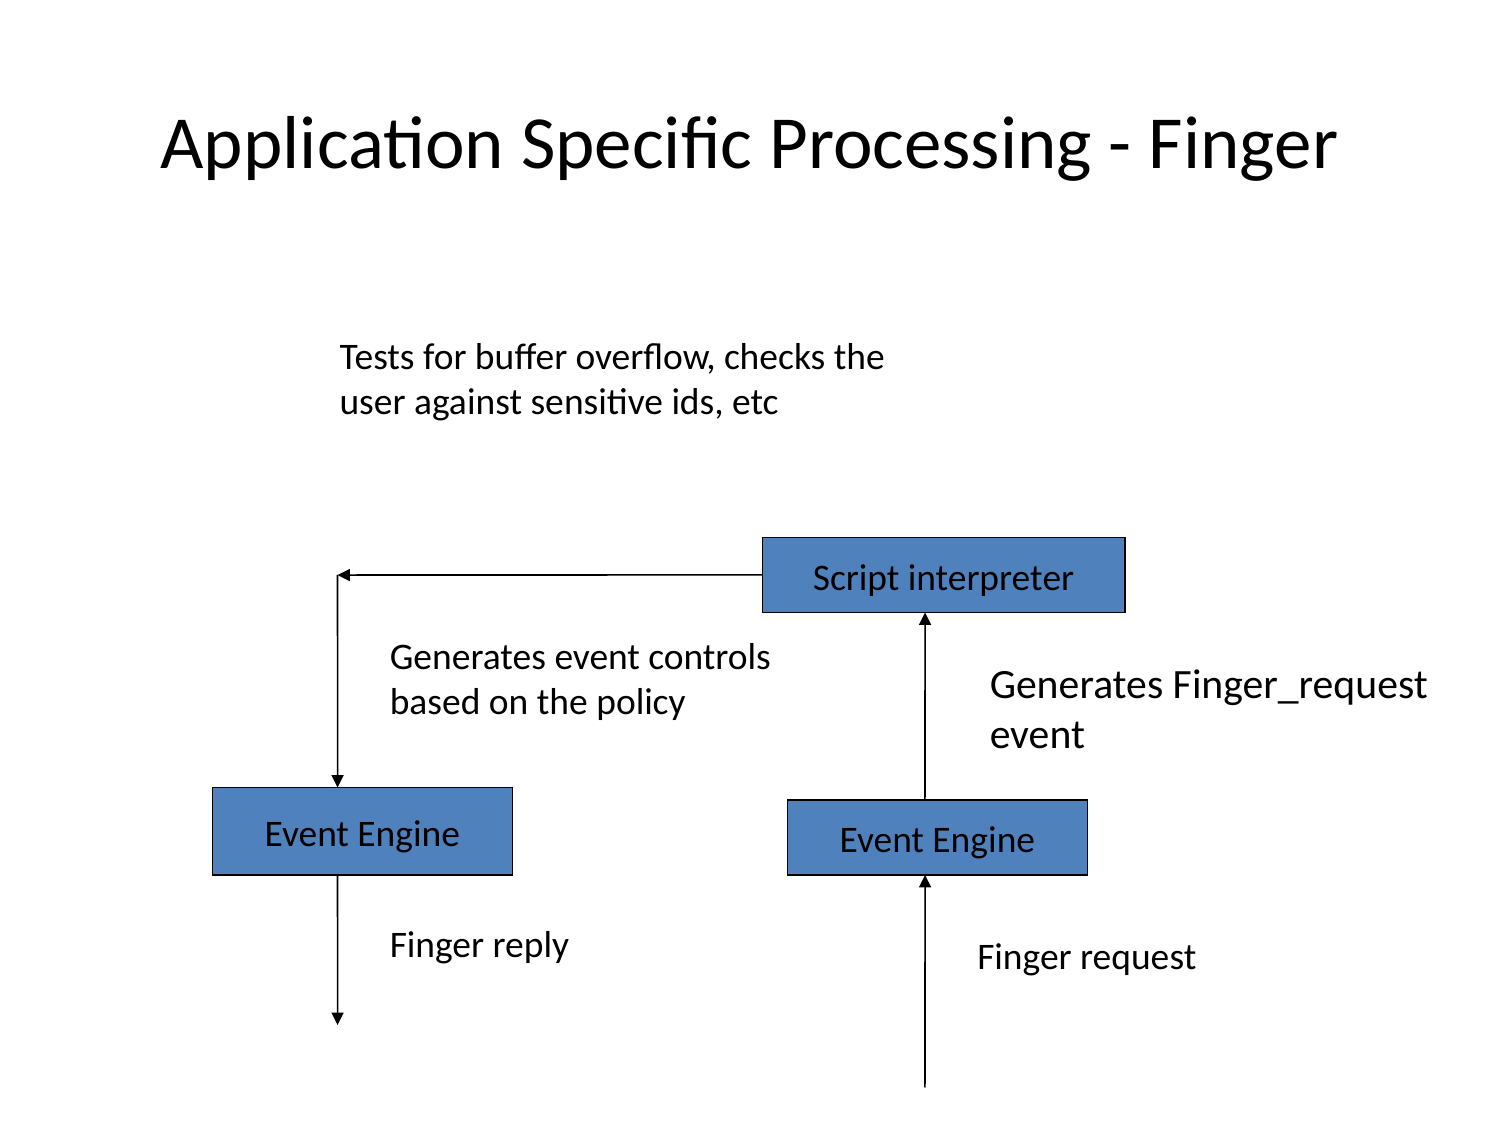

# Application Specific Processing - Finger

Tests for buffer overflow, checks the user against sensitive ids, etc
Script interpreter

Generates event controls based on the policy

Generates Finger_request event
Event Engine
Event Engine

Finger reply
Finger request